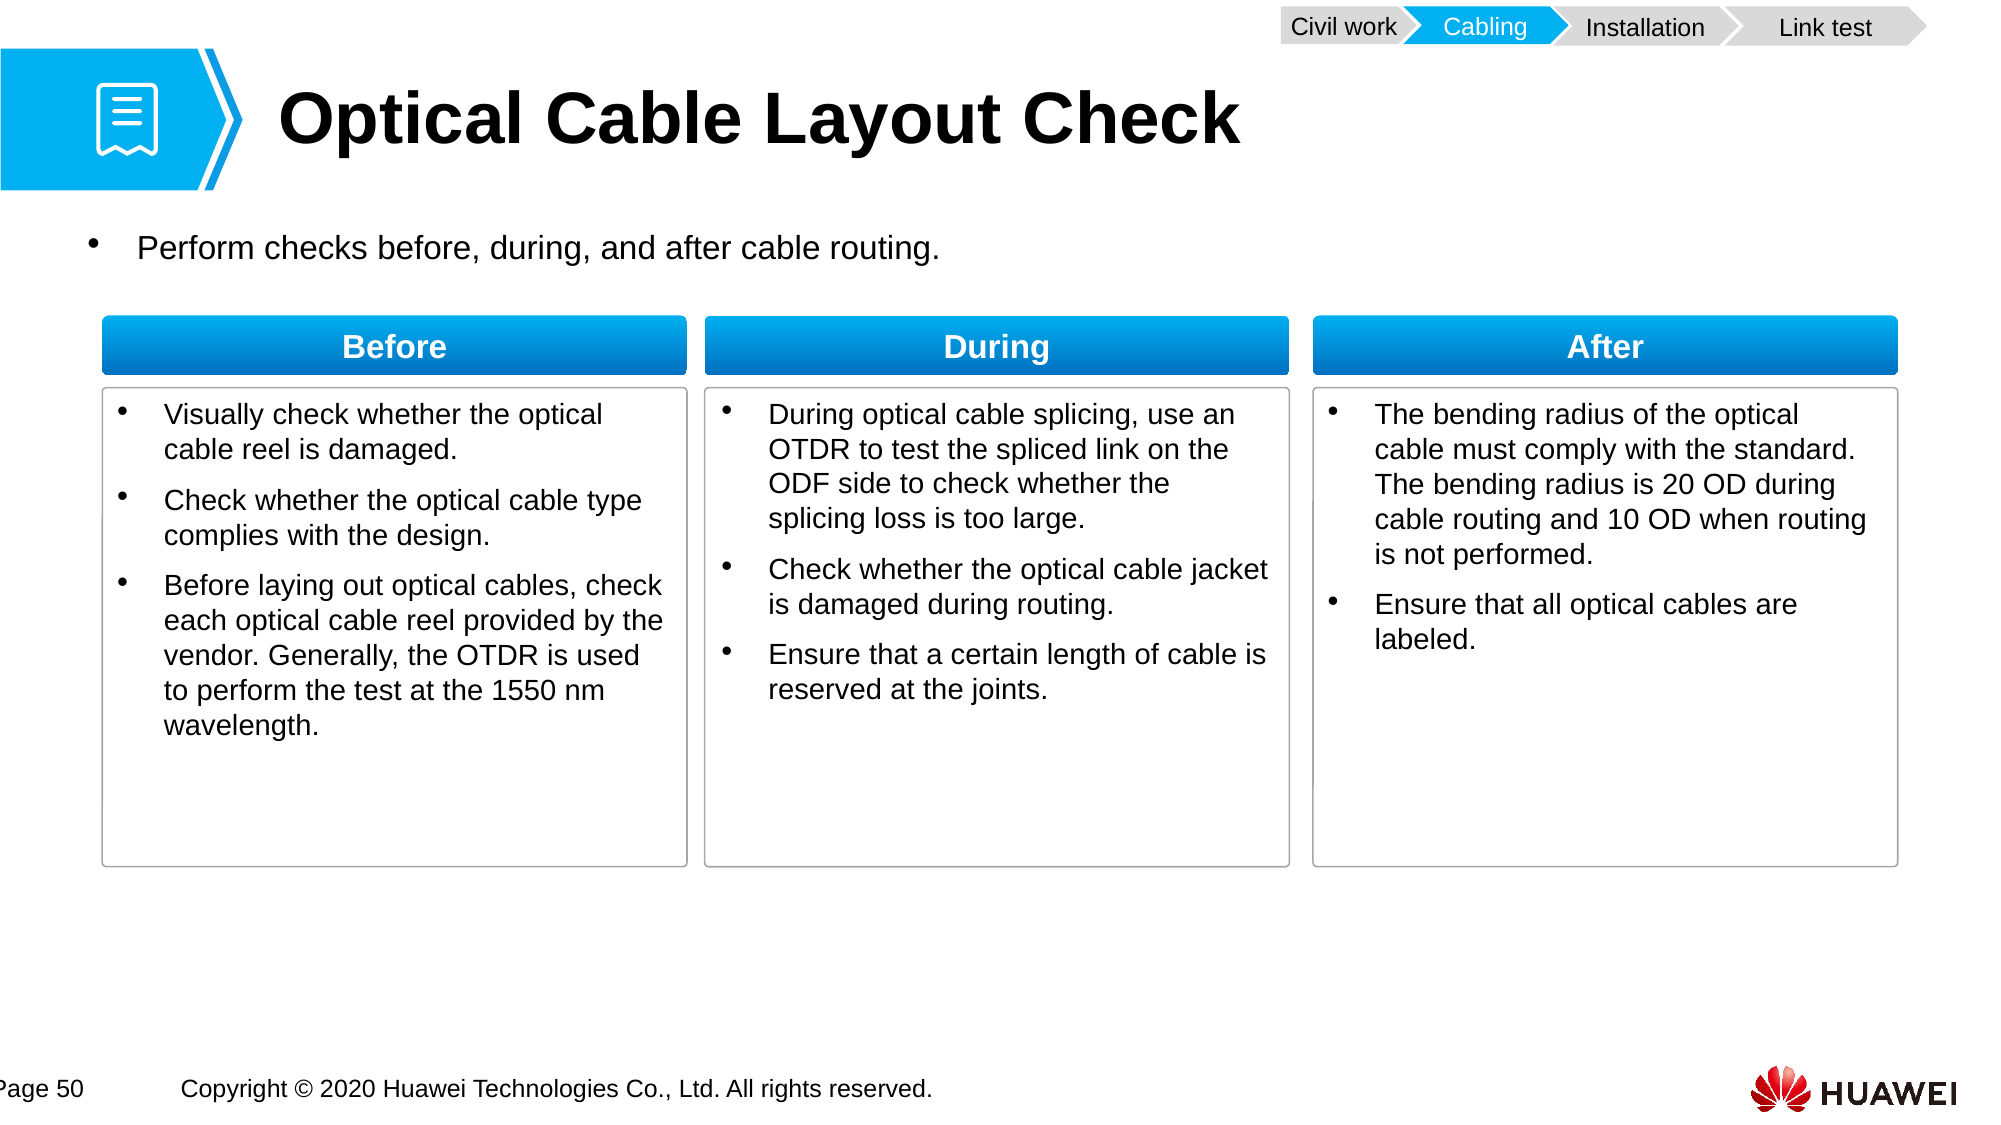

Civil work
Cabling
Installation
Link test
# Optical Cable Layout Check
Perform checks before, during, and after cable routing.
Before
After
During

During optical cable splicing, use an OTDR to test the spliced link on the ODF side to check whether the splicing loss is too large.
Check whether the optical cable jacket is damaged during routing.
Ensure that a certain length of cable is reserved at the joints.
Visually check whether the optical cable reel is damaged.
Check whether the optical cable type complies with the design.
Before laying out optical cables, check each optical cable reel provided by the vendor. Generally, the OTDR is used to perform the test at the 1550 nm wavelength.
The bending radius of the optical cable must comply with the standard. The bending radius is 20 OD during cable routing and 10 OD when routing is not performed.
Ensure that all optical cables are labeled.